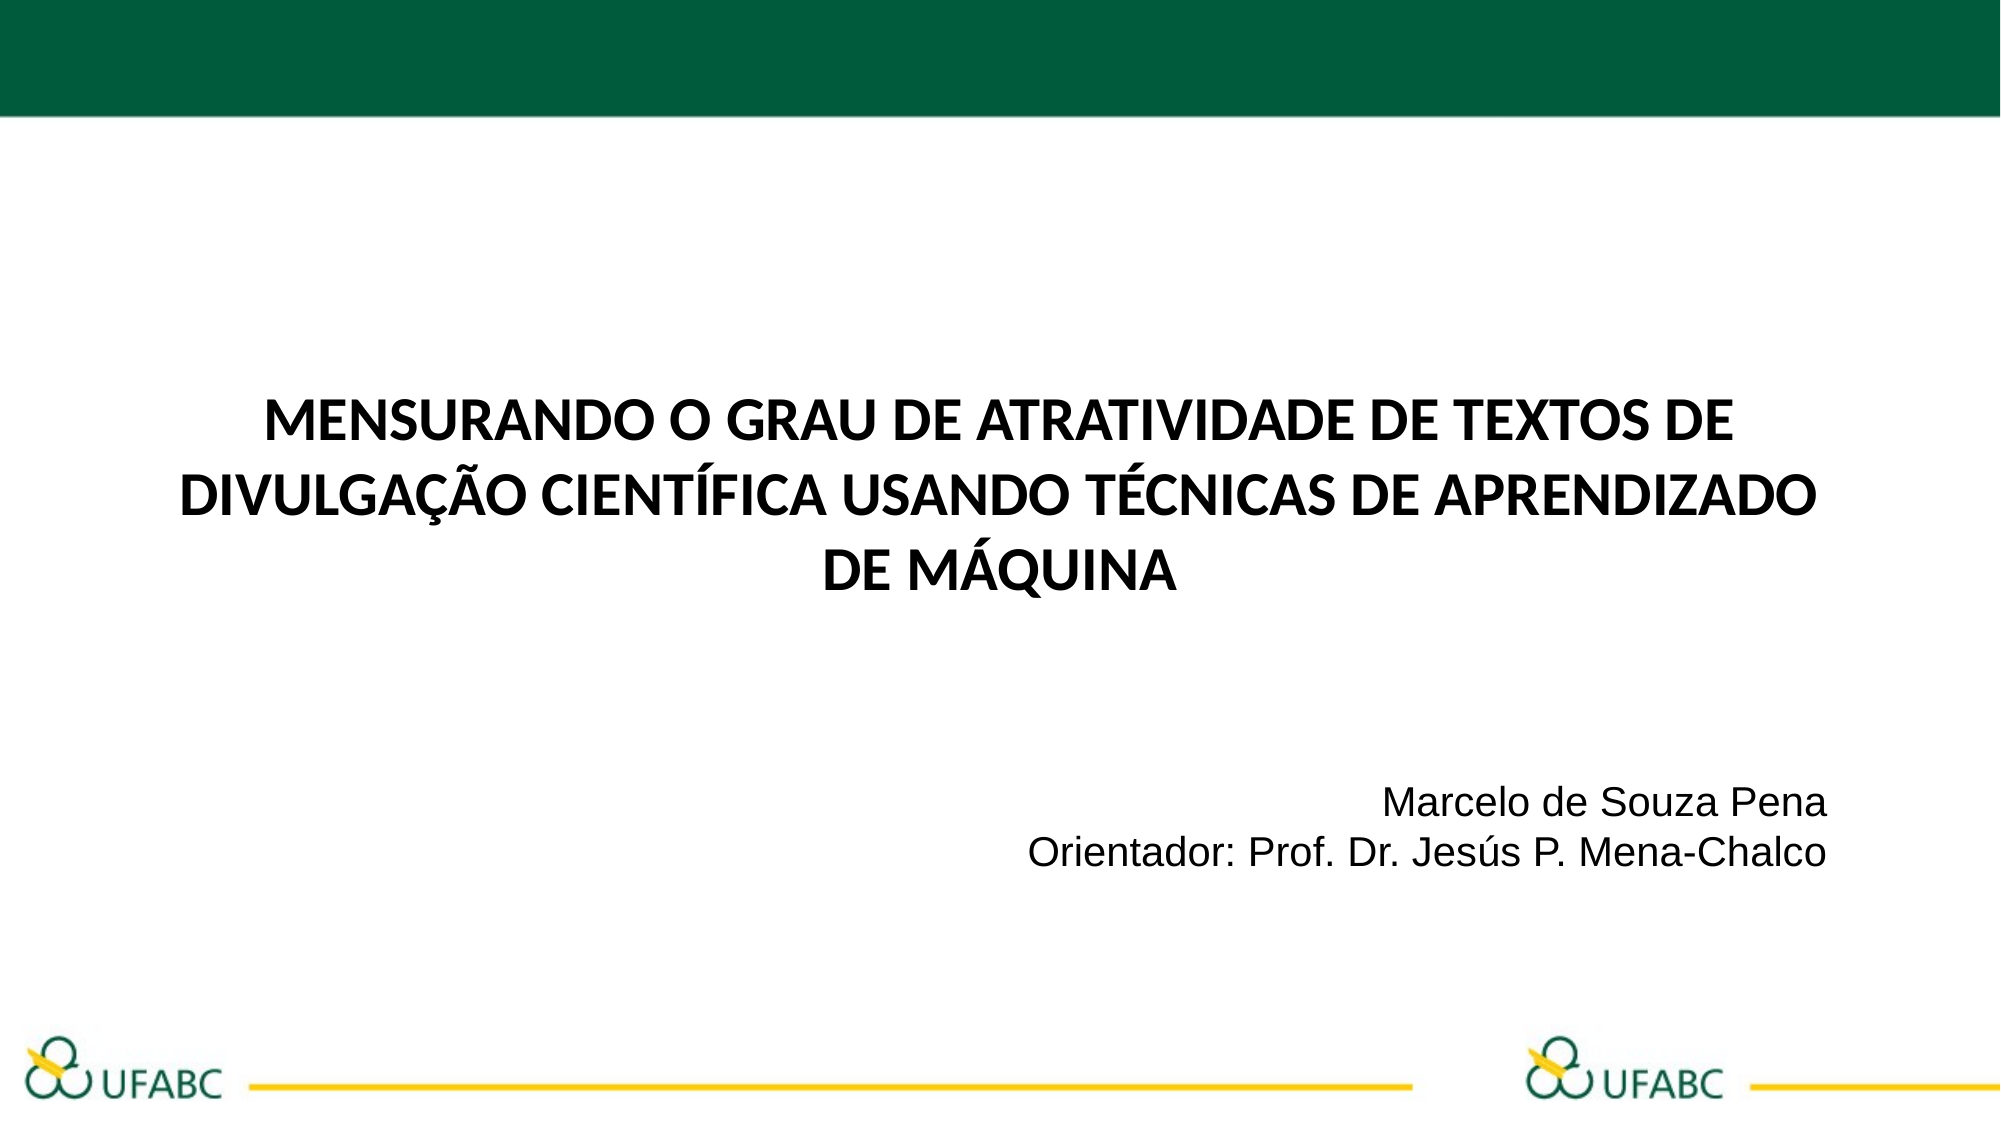

MENSURANDO O GRAU DE ATRATIVIDADE DE TEXTOS DE DIVULGAÇÃO CIENTÍFICA USANDO TÉCNICAS DE APRENDIZADO DE MÁQUINA
Marcelo de Souza Pena
Orientador: Prof. Dr. Jesús P. Mena-Chalco